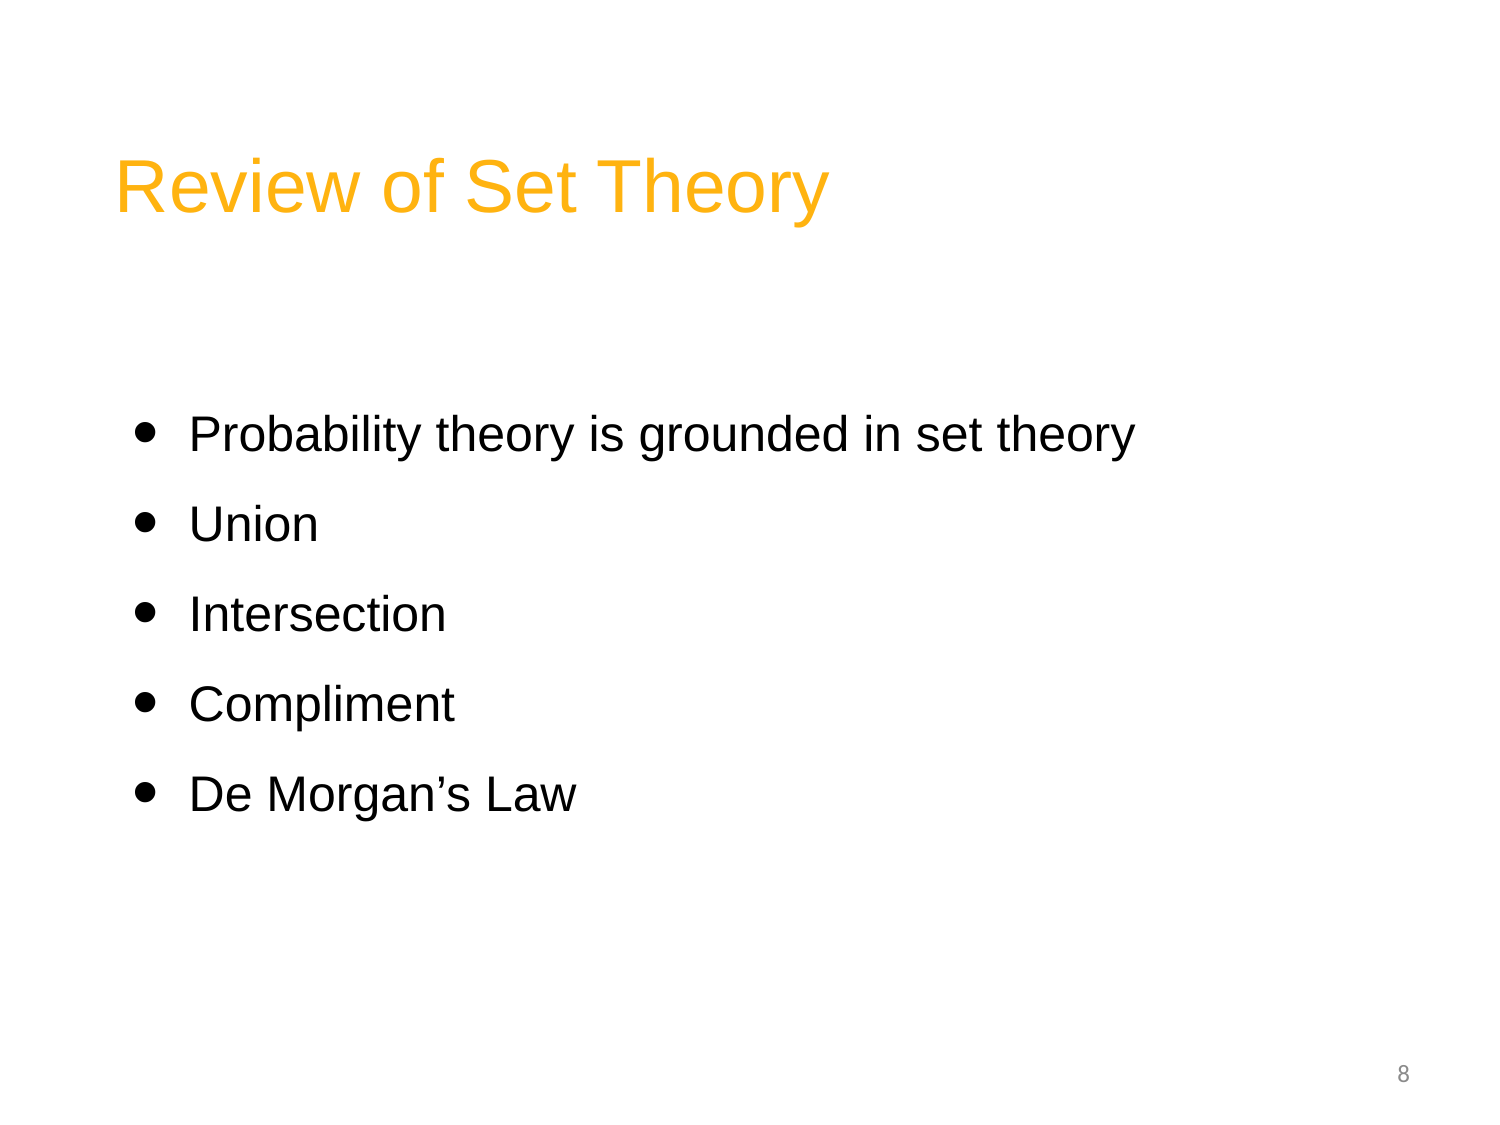

# Review of Set Theory
Probability theory is grounded in set theory
Union
Intersection
Compliment
De Morgan’s Law
8